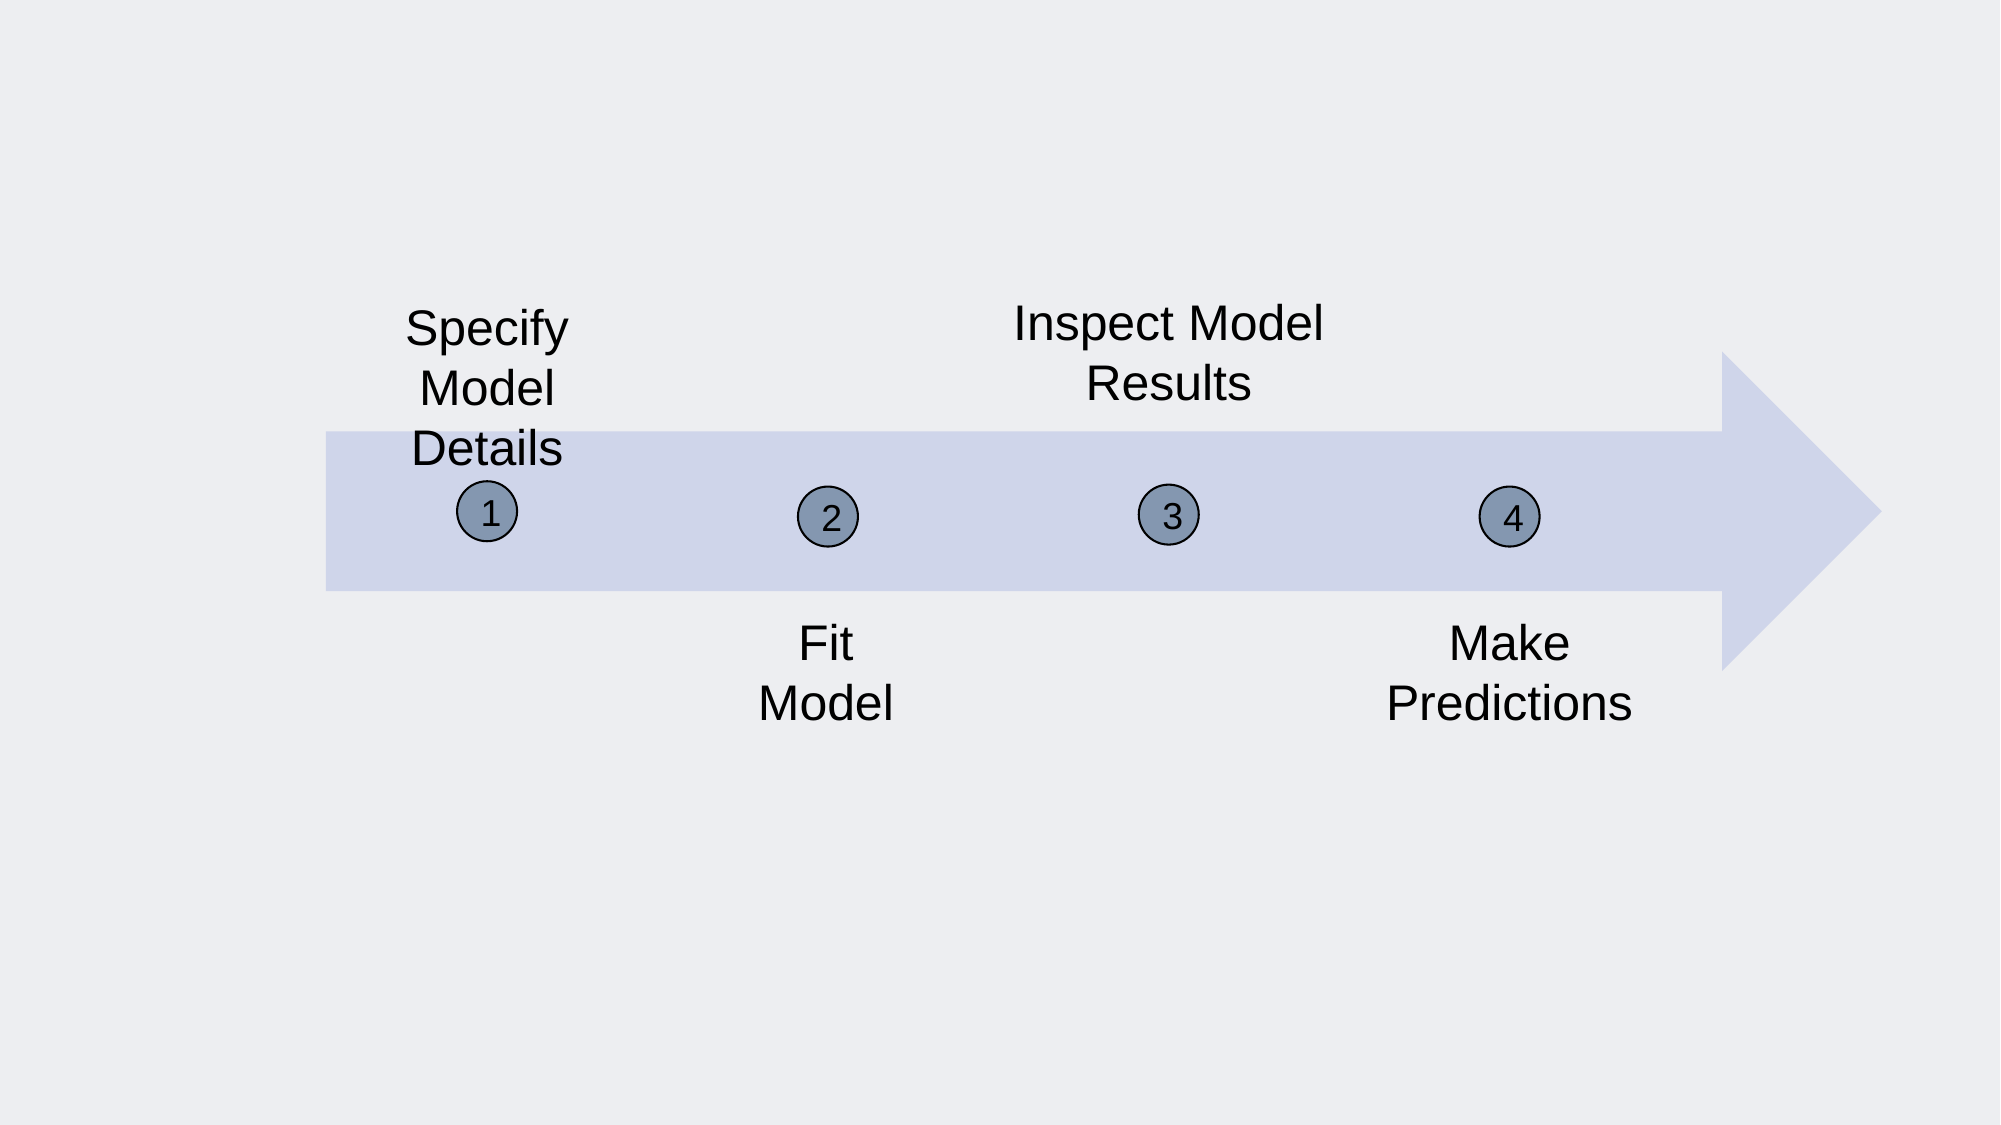

Inspect Model Results
Specify Model Details

1
3
2
4
Fit Model
Make Predictions